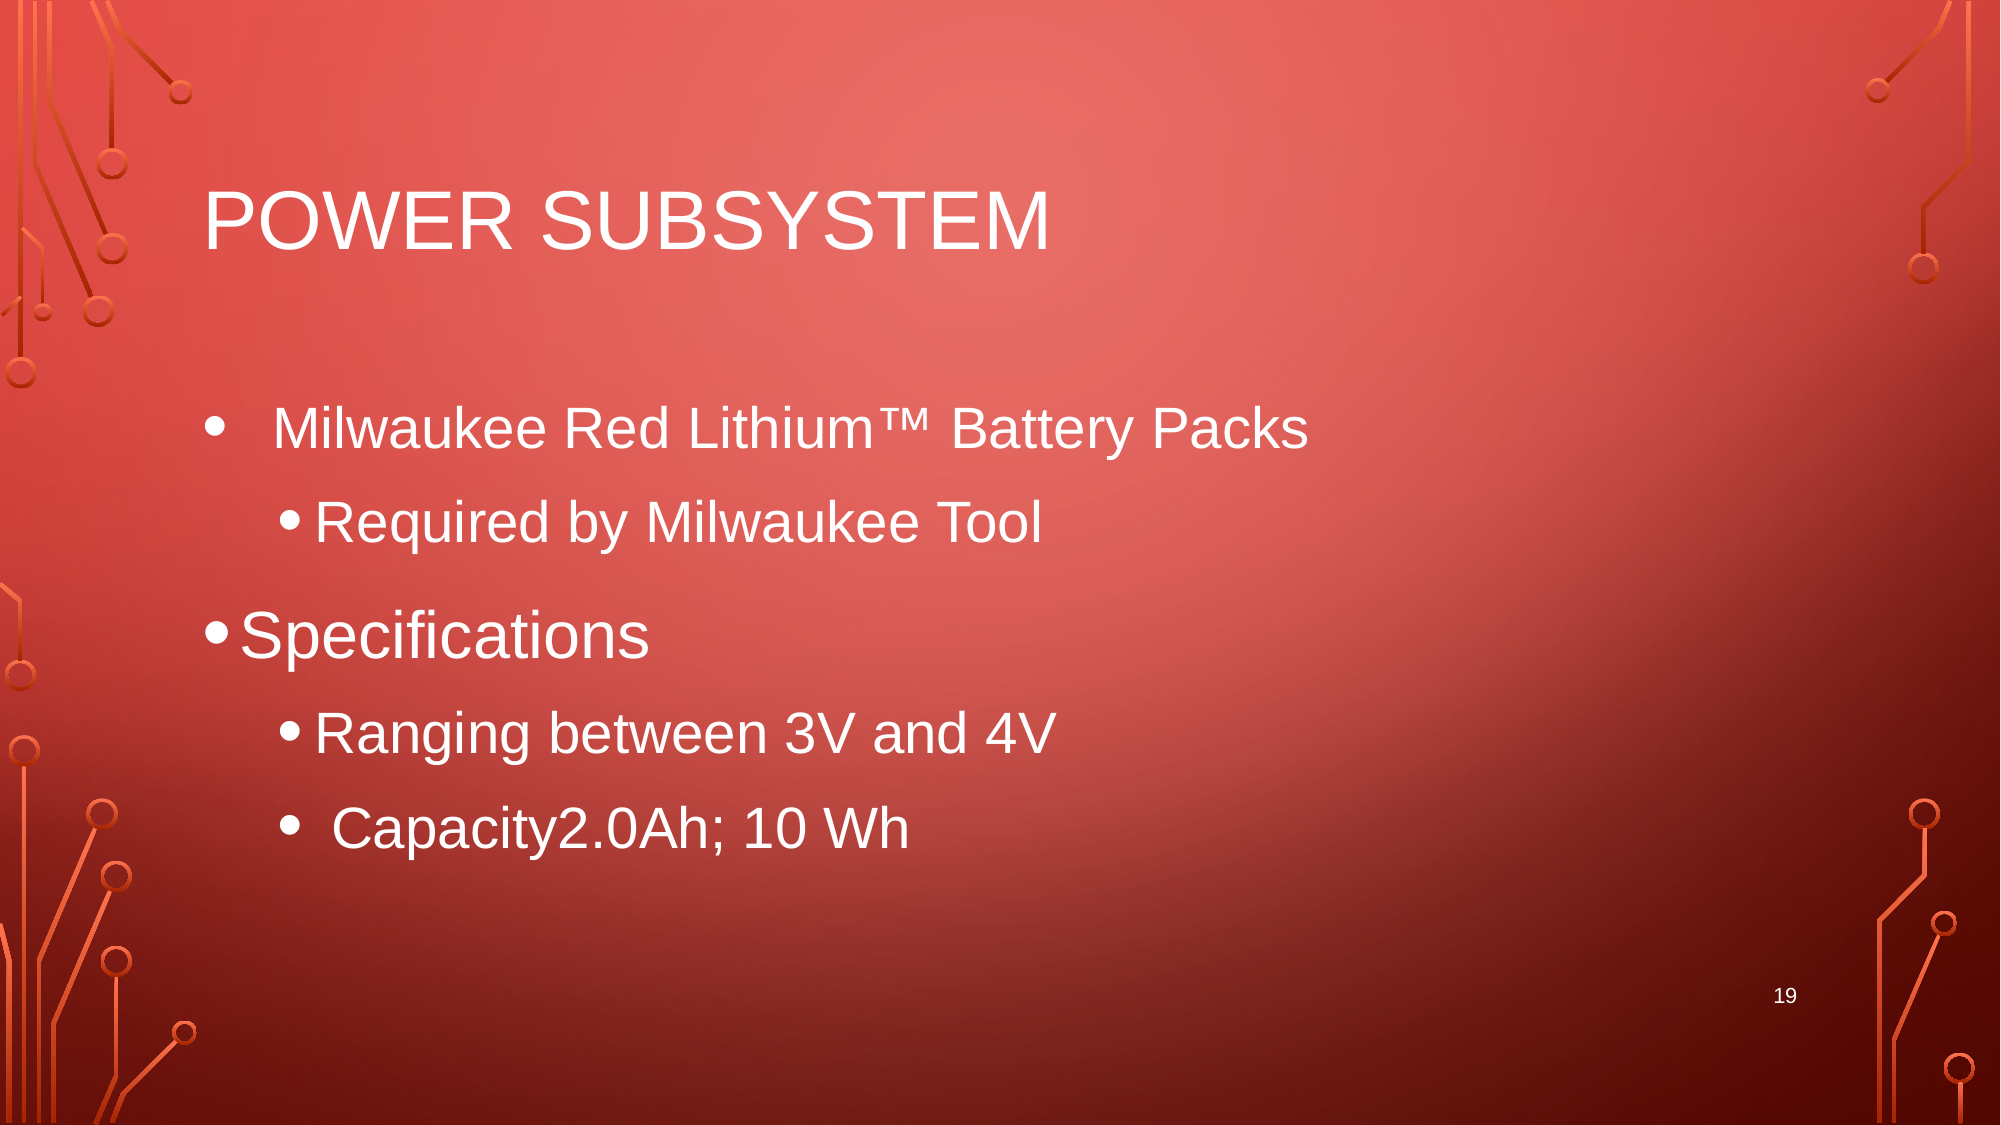

# Power subsystem
  Milwaukee Red Lithium™ Battery Packs
Required by Milwaukee Tool
Specifications
Ranging between 3V and 4V
 Capacity2.0Ah; 10 Wh

19